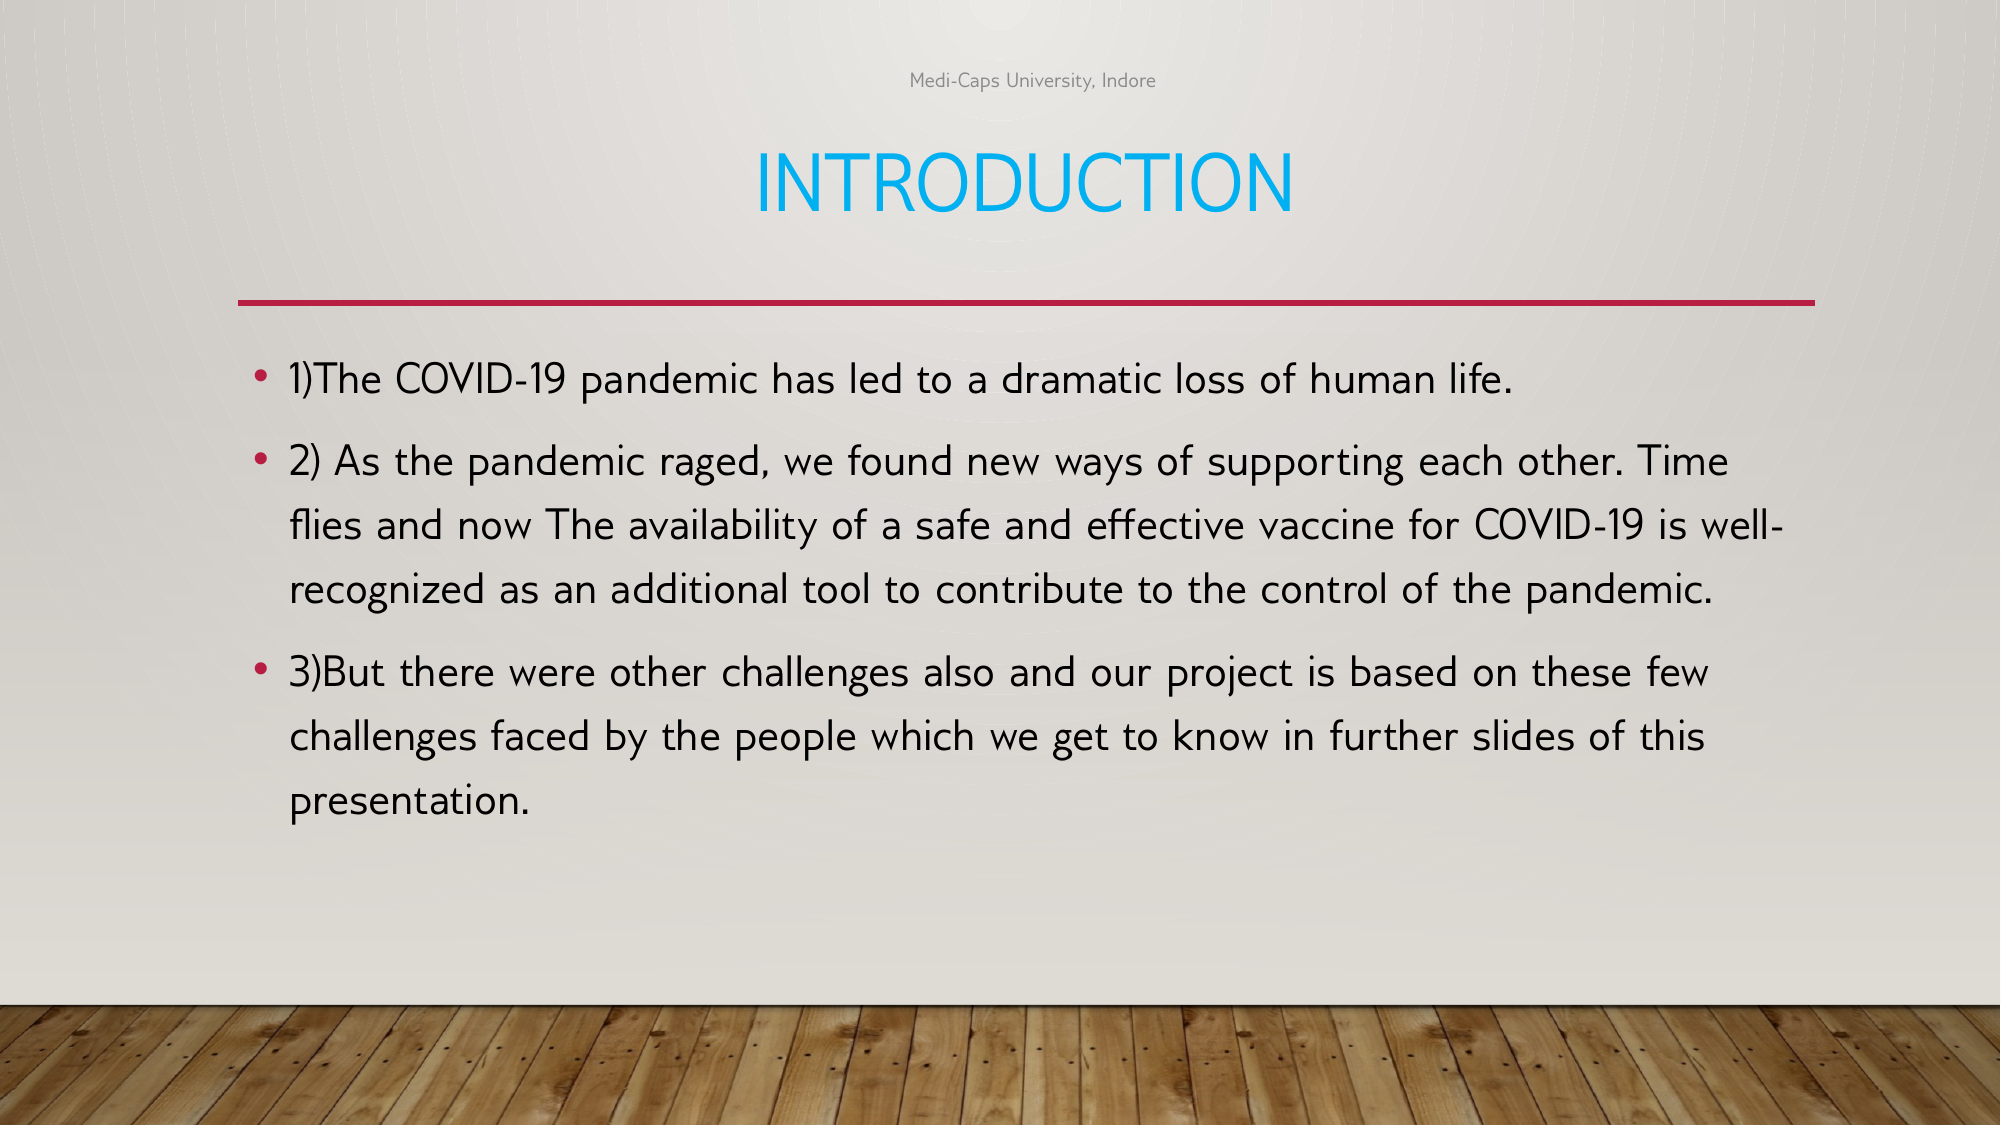

Medi-Caps University, Indore
# INTRODUCTION
1)The COVID-19 pandemic has led to a dramatic loss of human life.
2) As the pandemic raged, we found new ways of supporting each other. Time flies and now The availability of a safe and effective vaccine for COVID-19 is well-recognized as an additional tool to contribute to the control of the pandemic.
3)But there were other challenges also and our project is based on these few challenges faced by the people which we get to know in further slides of this presentation.